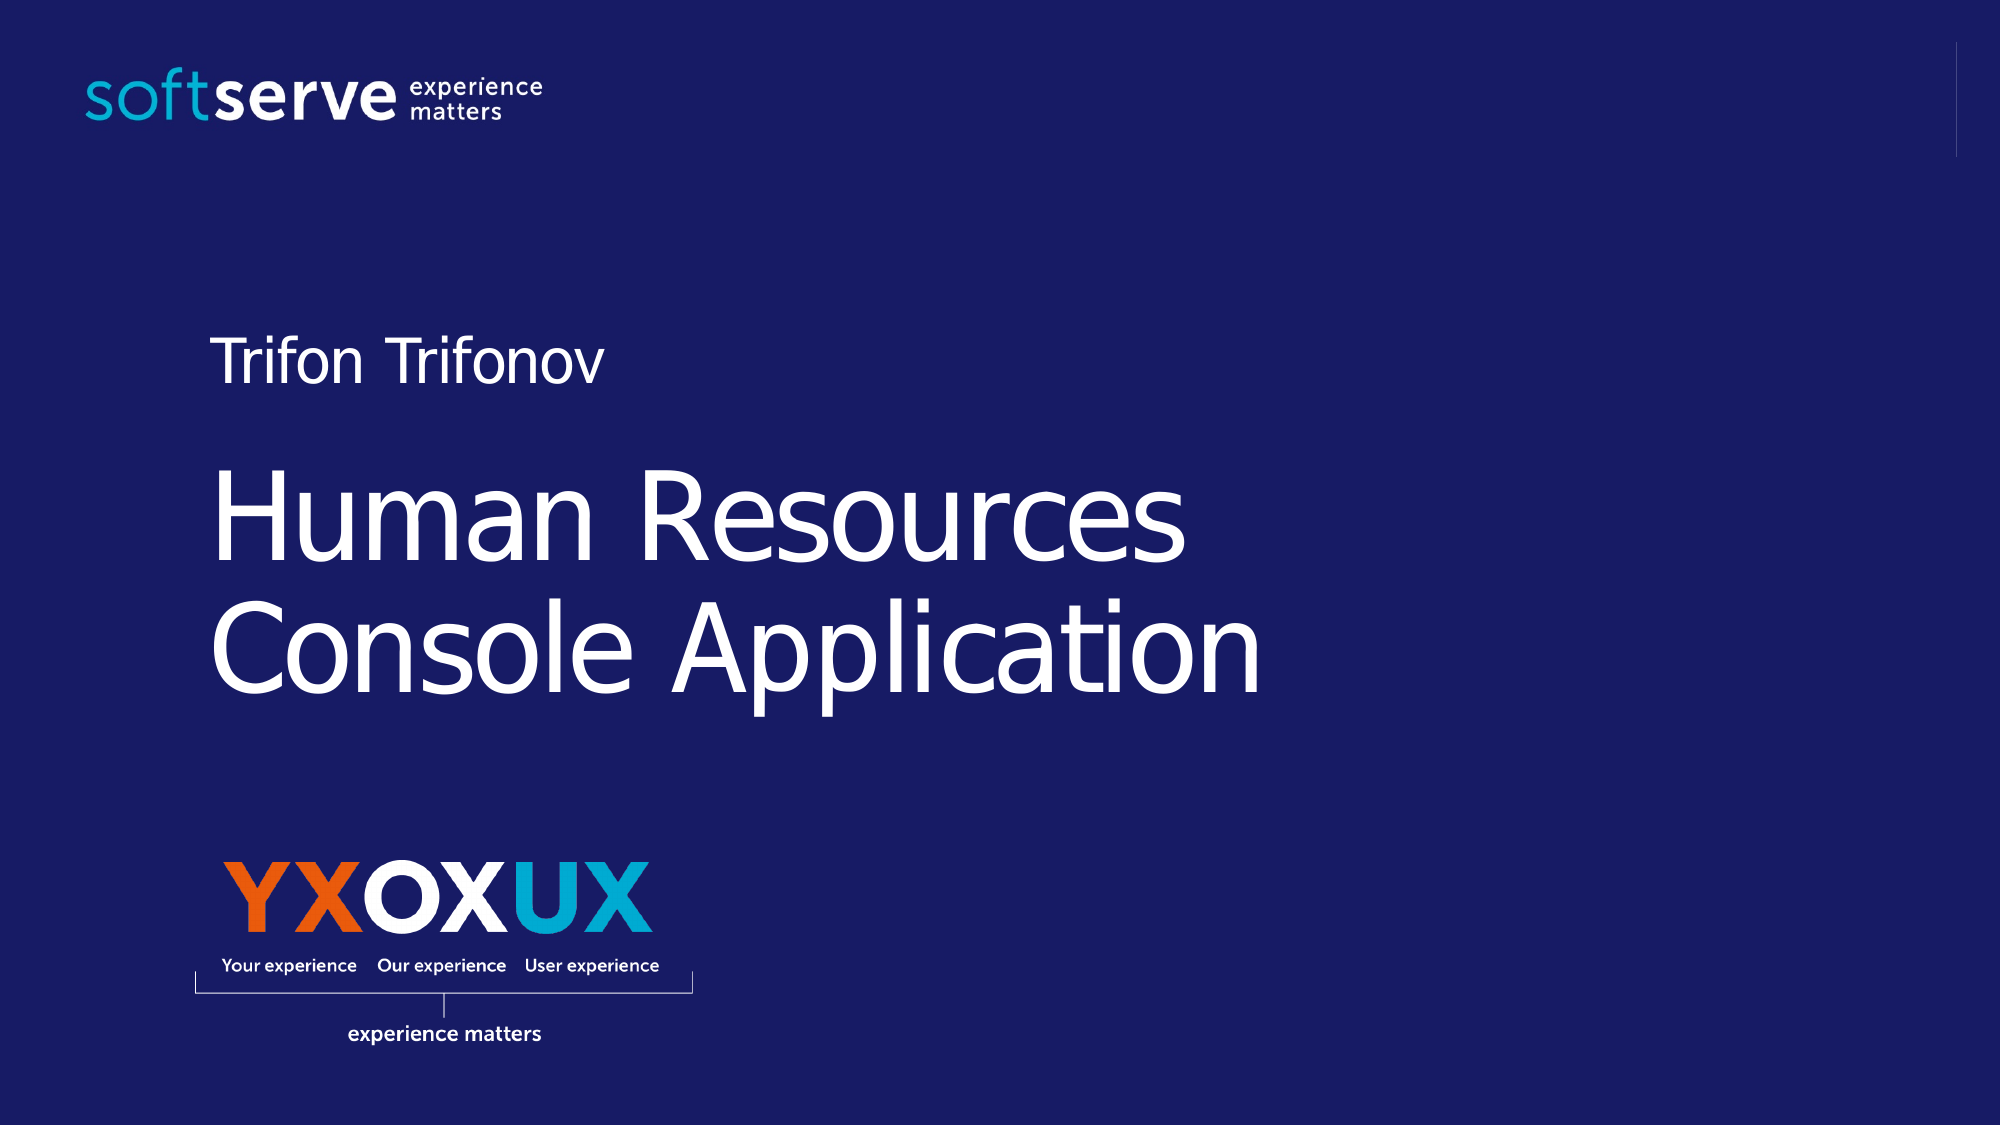

Trifon Trifonov
# Human Resources Console Application